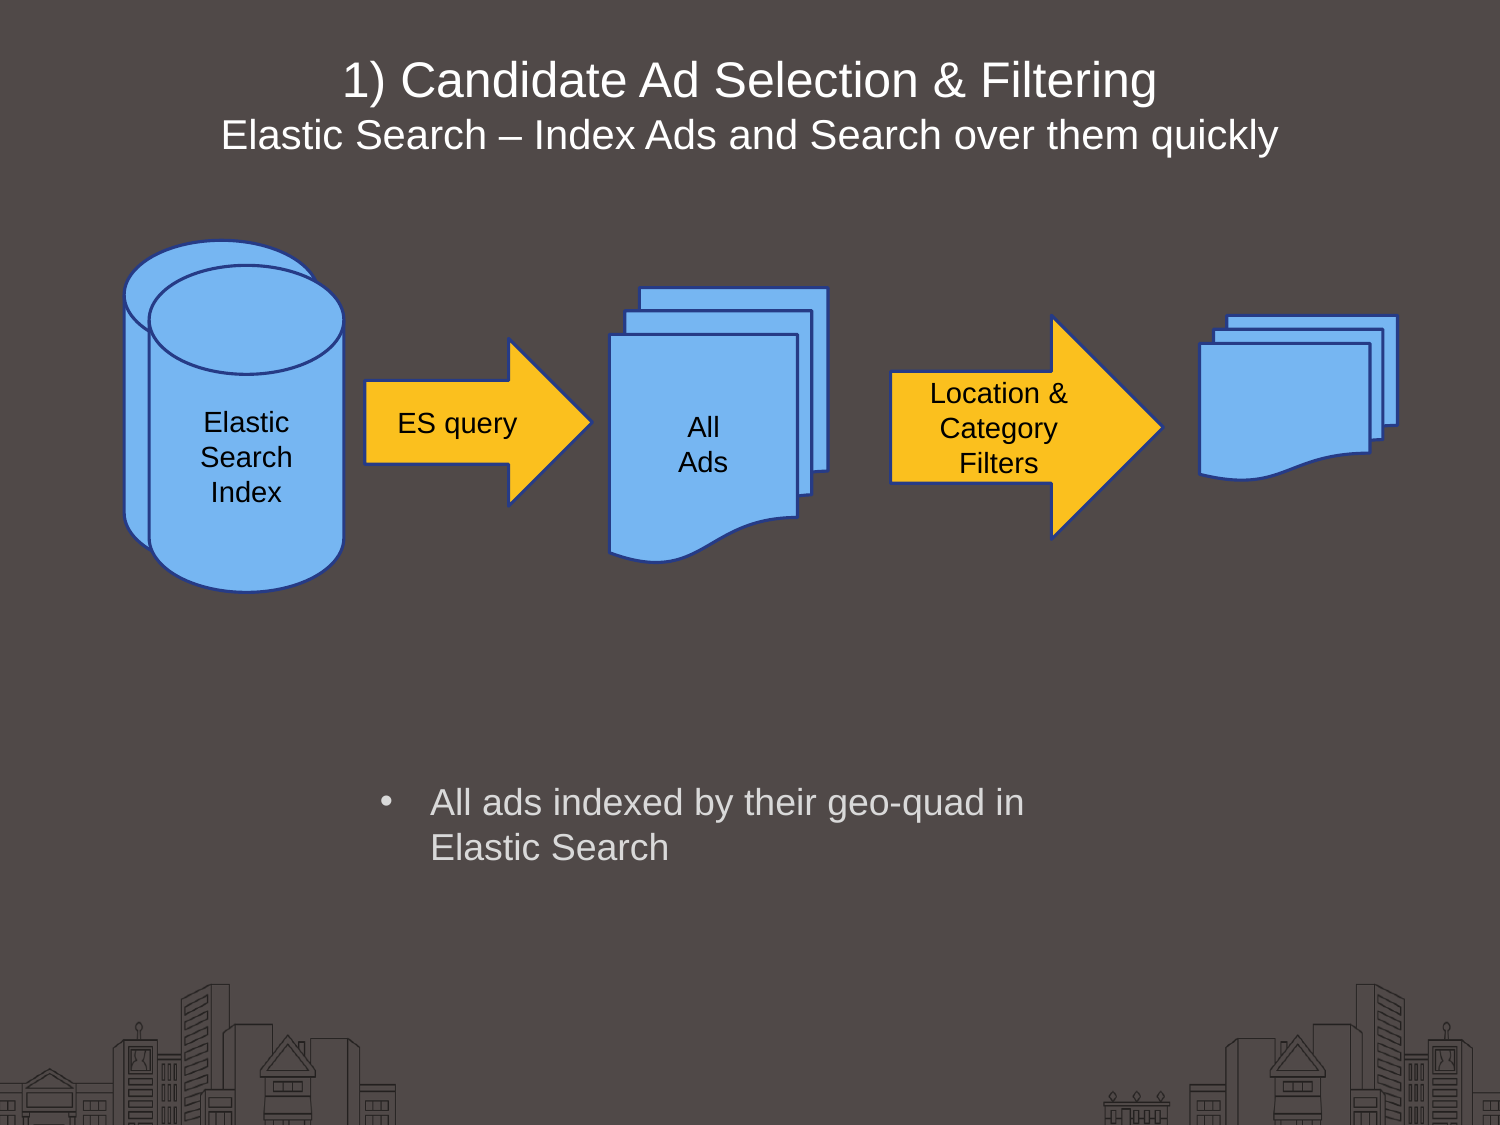

# 1) Candidate Ad Selection & Filtering Elastic Search – Index Ads and Search over them quickly
Elastic
Search
Index
Elastic
Search
Index
All
Ads
Location & Category Filters

ES query
All ads indexed by their geo-quad in Elastic Search